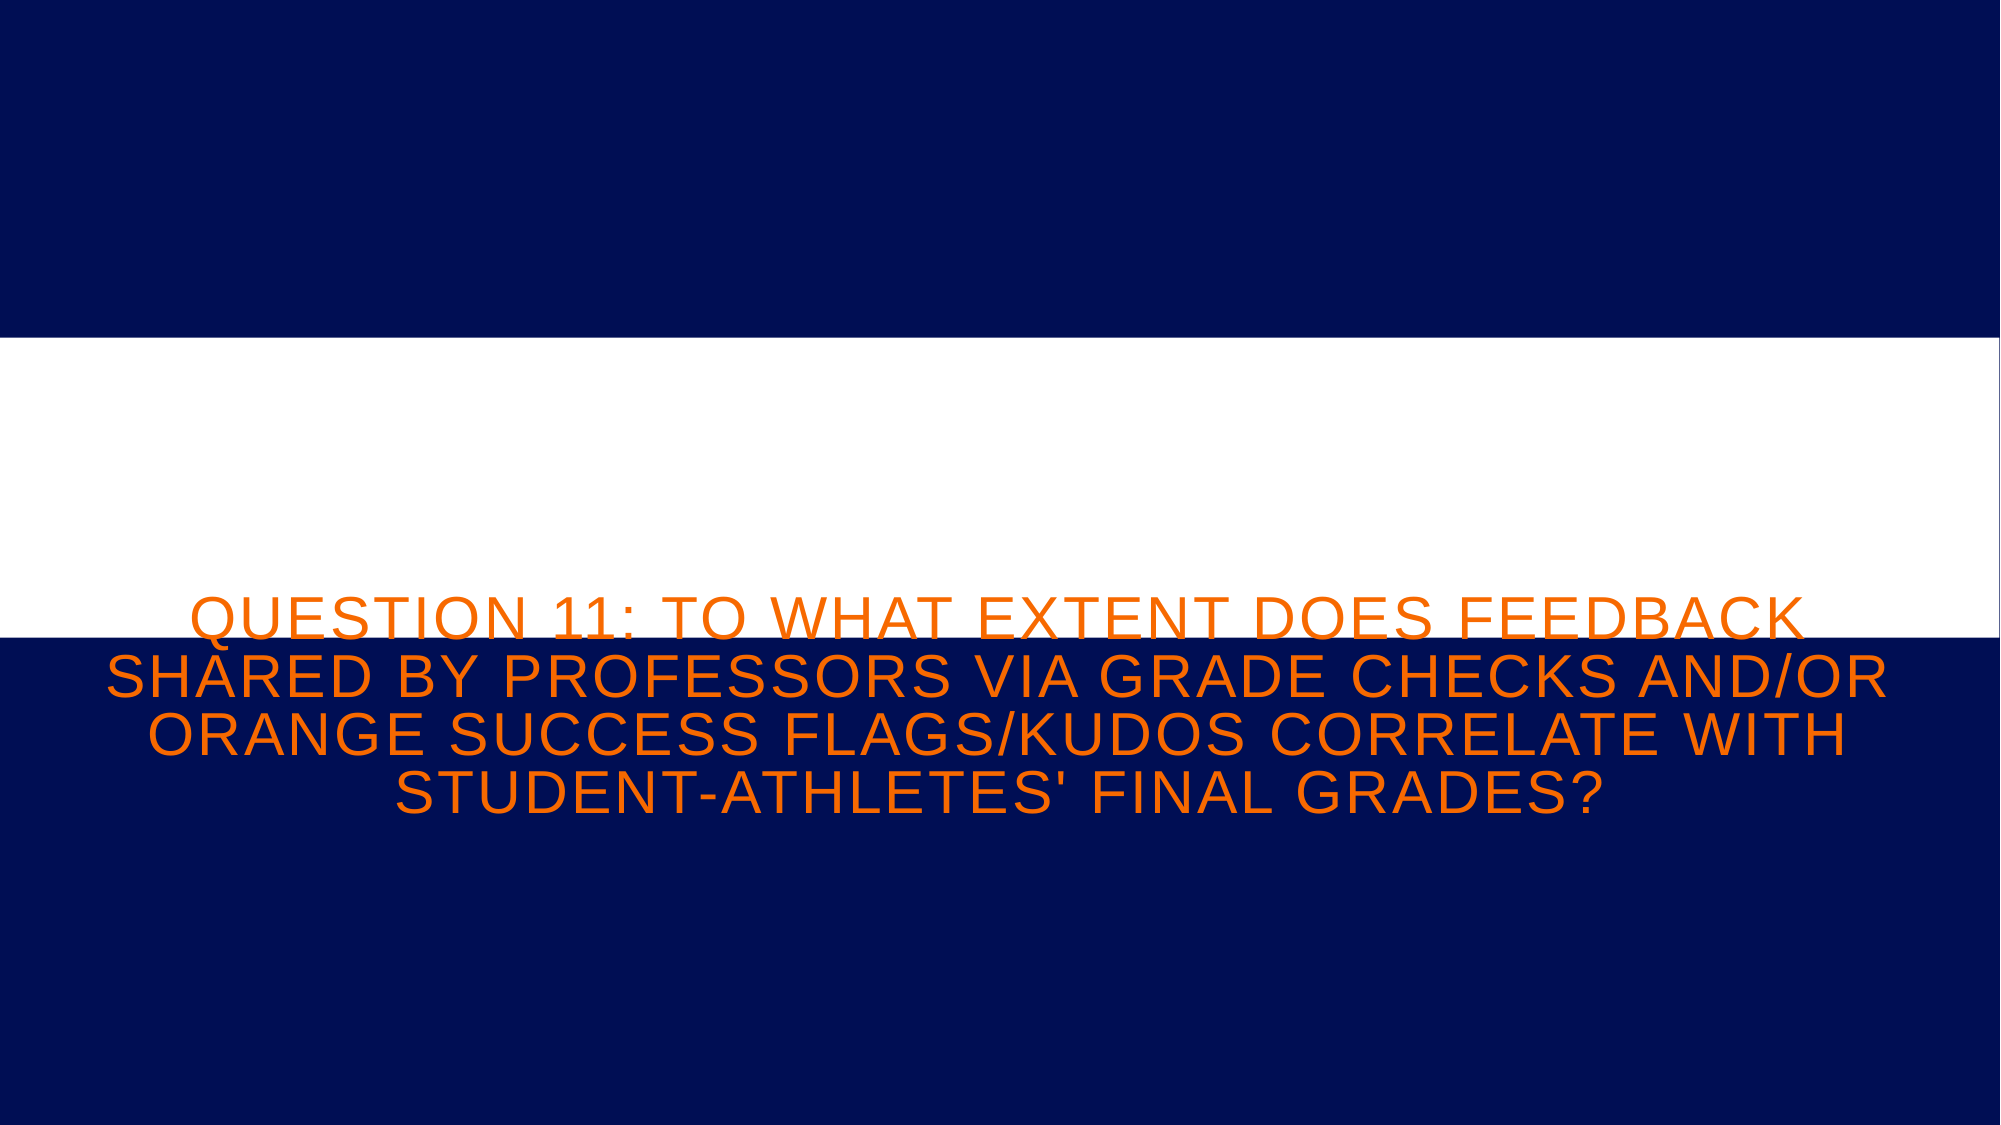

# Question 11: To what extent does feedback shared by professors via grade checks and/or Orange SUccess flags/kudos correlate with student-athletes' final grades?